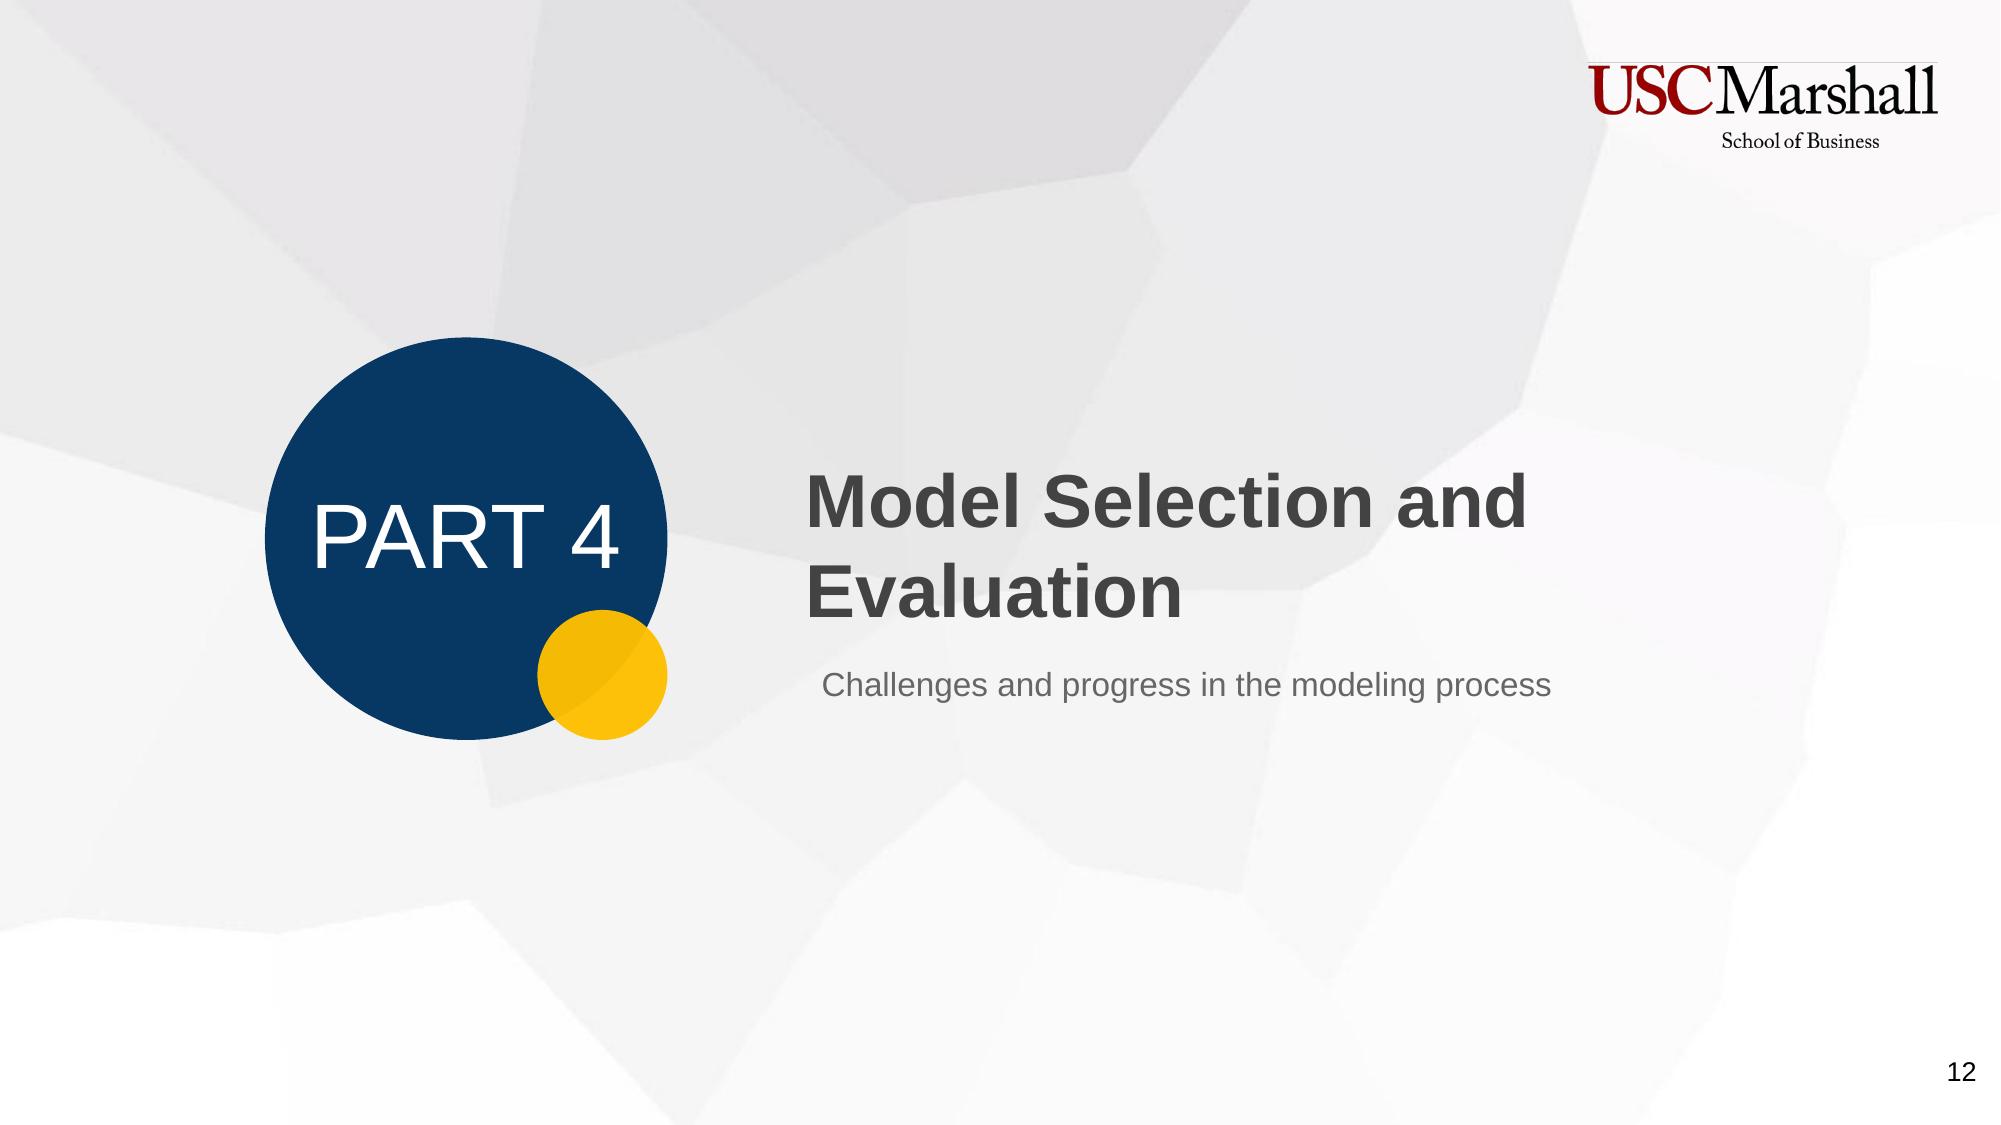

Model Selection and
Evaluation
PART 4

Challenges and progress in the modeling process
12